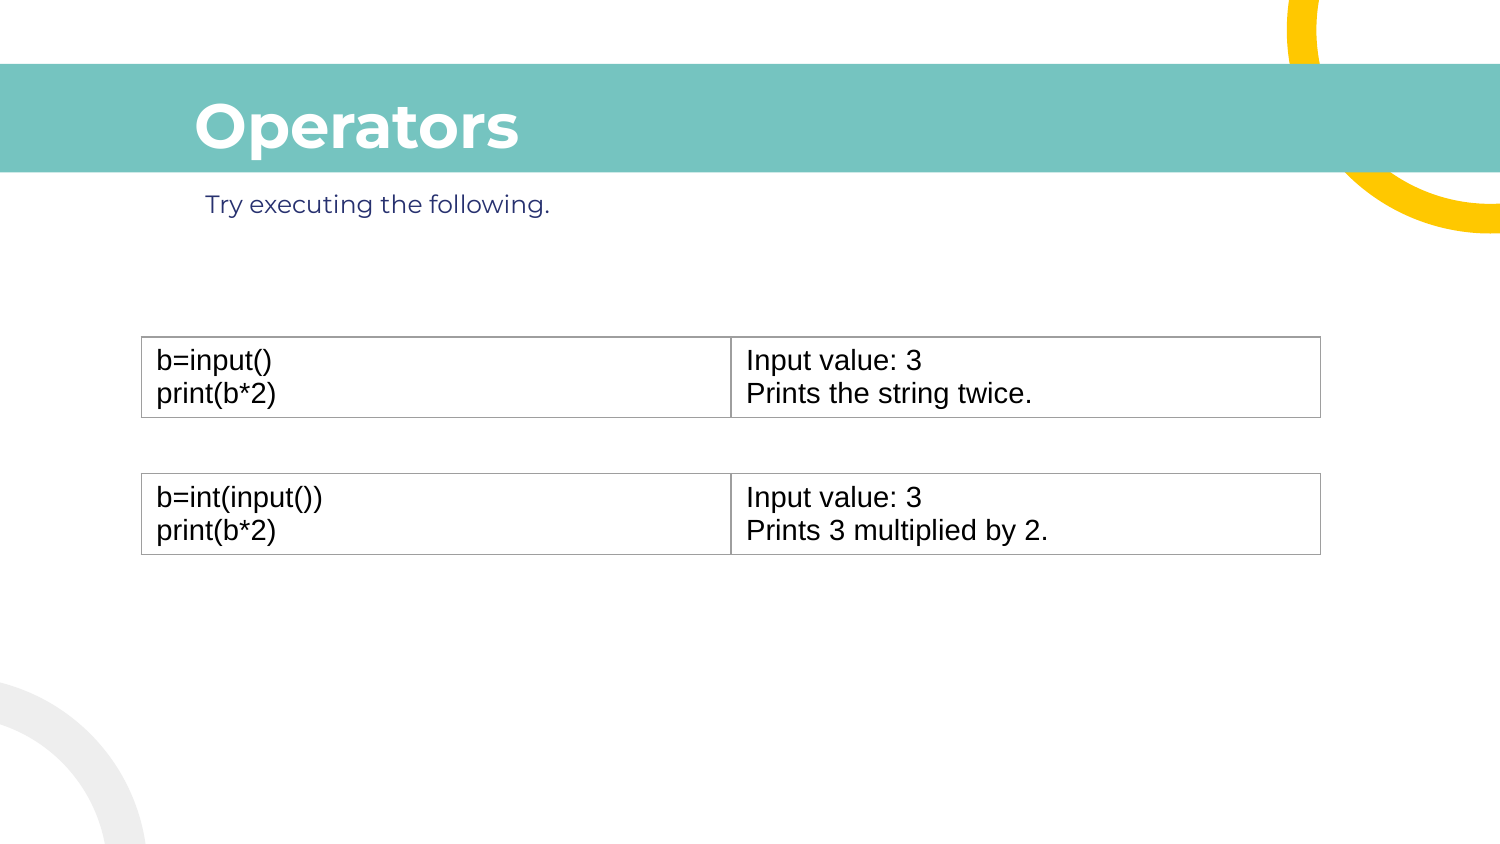

# Operators
Try executing the following.
| b=input() print(b\*2) | Input value: 3 Prints the string twice. |
| --- | --- |
| b=int(input()) print(b\*2) | Input value: 3 Prints 3 multiplied by 2. |
| --- | --- |